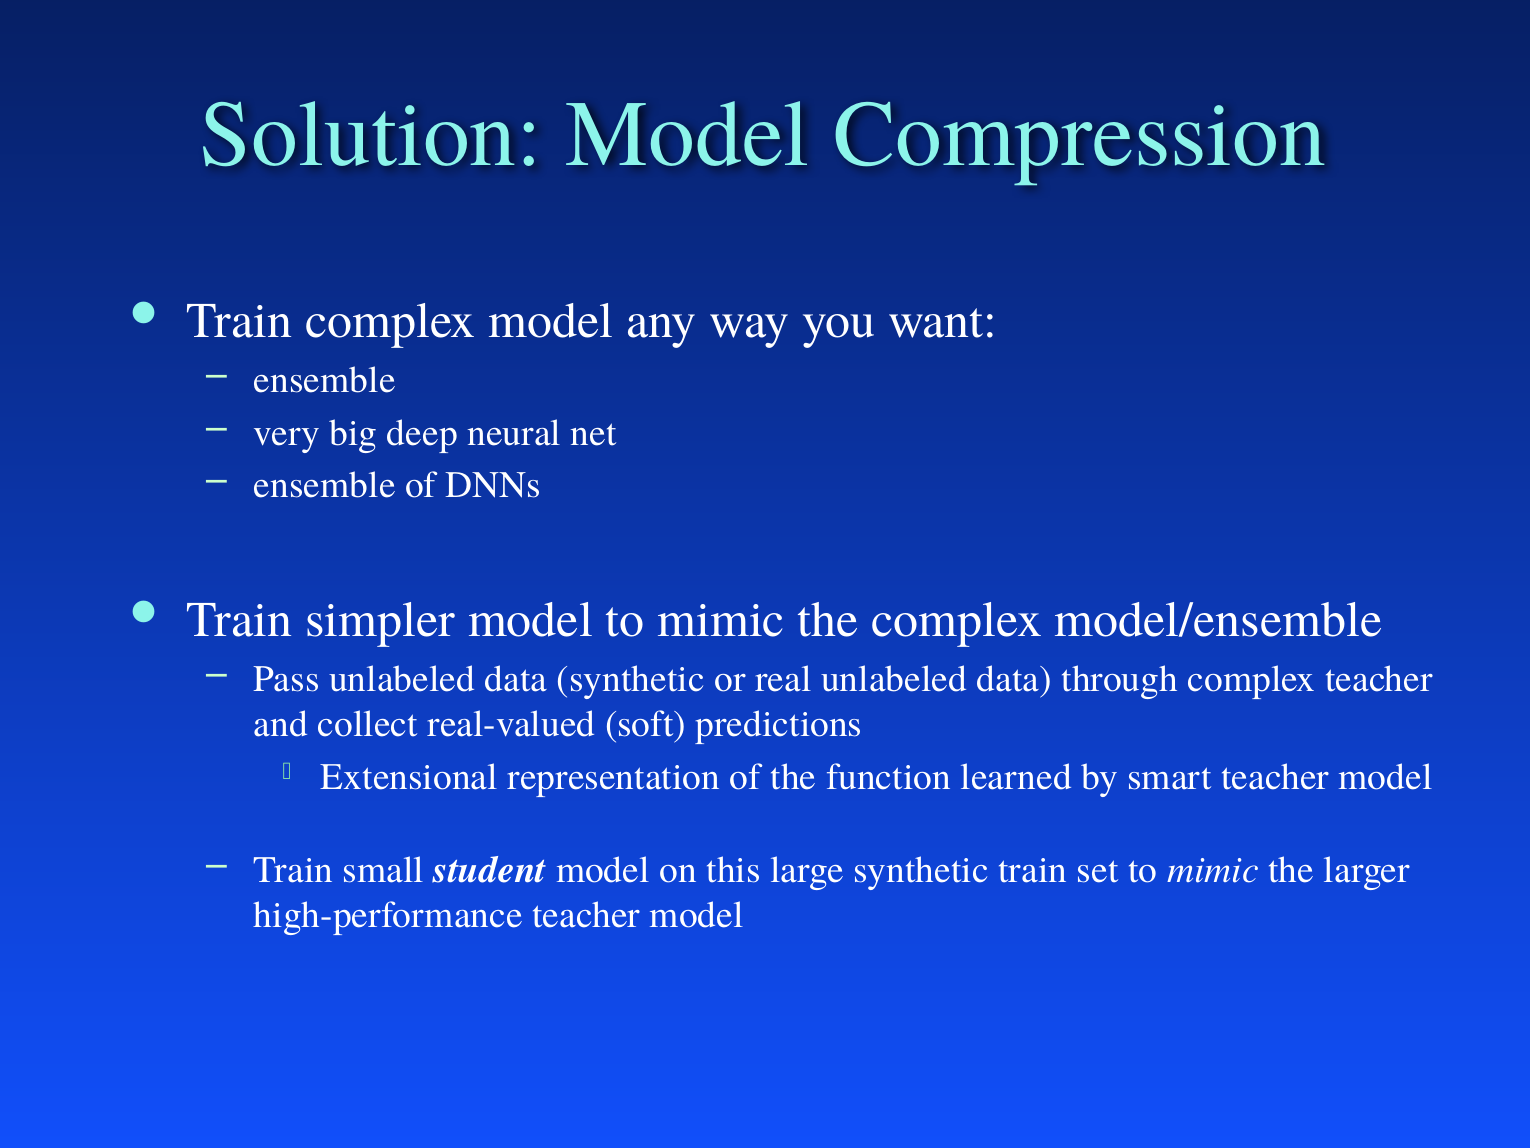

# Solution: Model Compression
Train complex model any way you want:
ensemble
very big deep neural net
ensemble of DNNs

Train simpler model to mimic the complex model/ensemble
Pass unlabeled data (synthetic or real unlabeled data) through complex teacher and collect real-valued (soft) predictions
Extensional representation of the function learned by smart teacher model

Train small student model on this large synthetic train set to mimic the larger high-performance teacher model